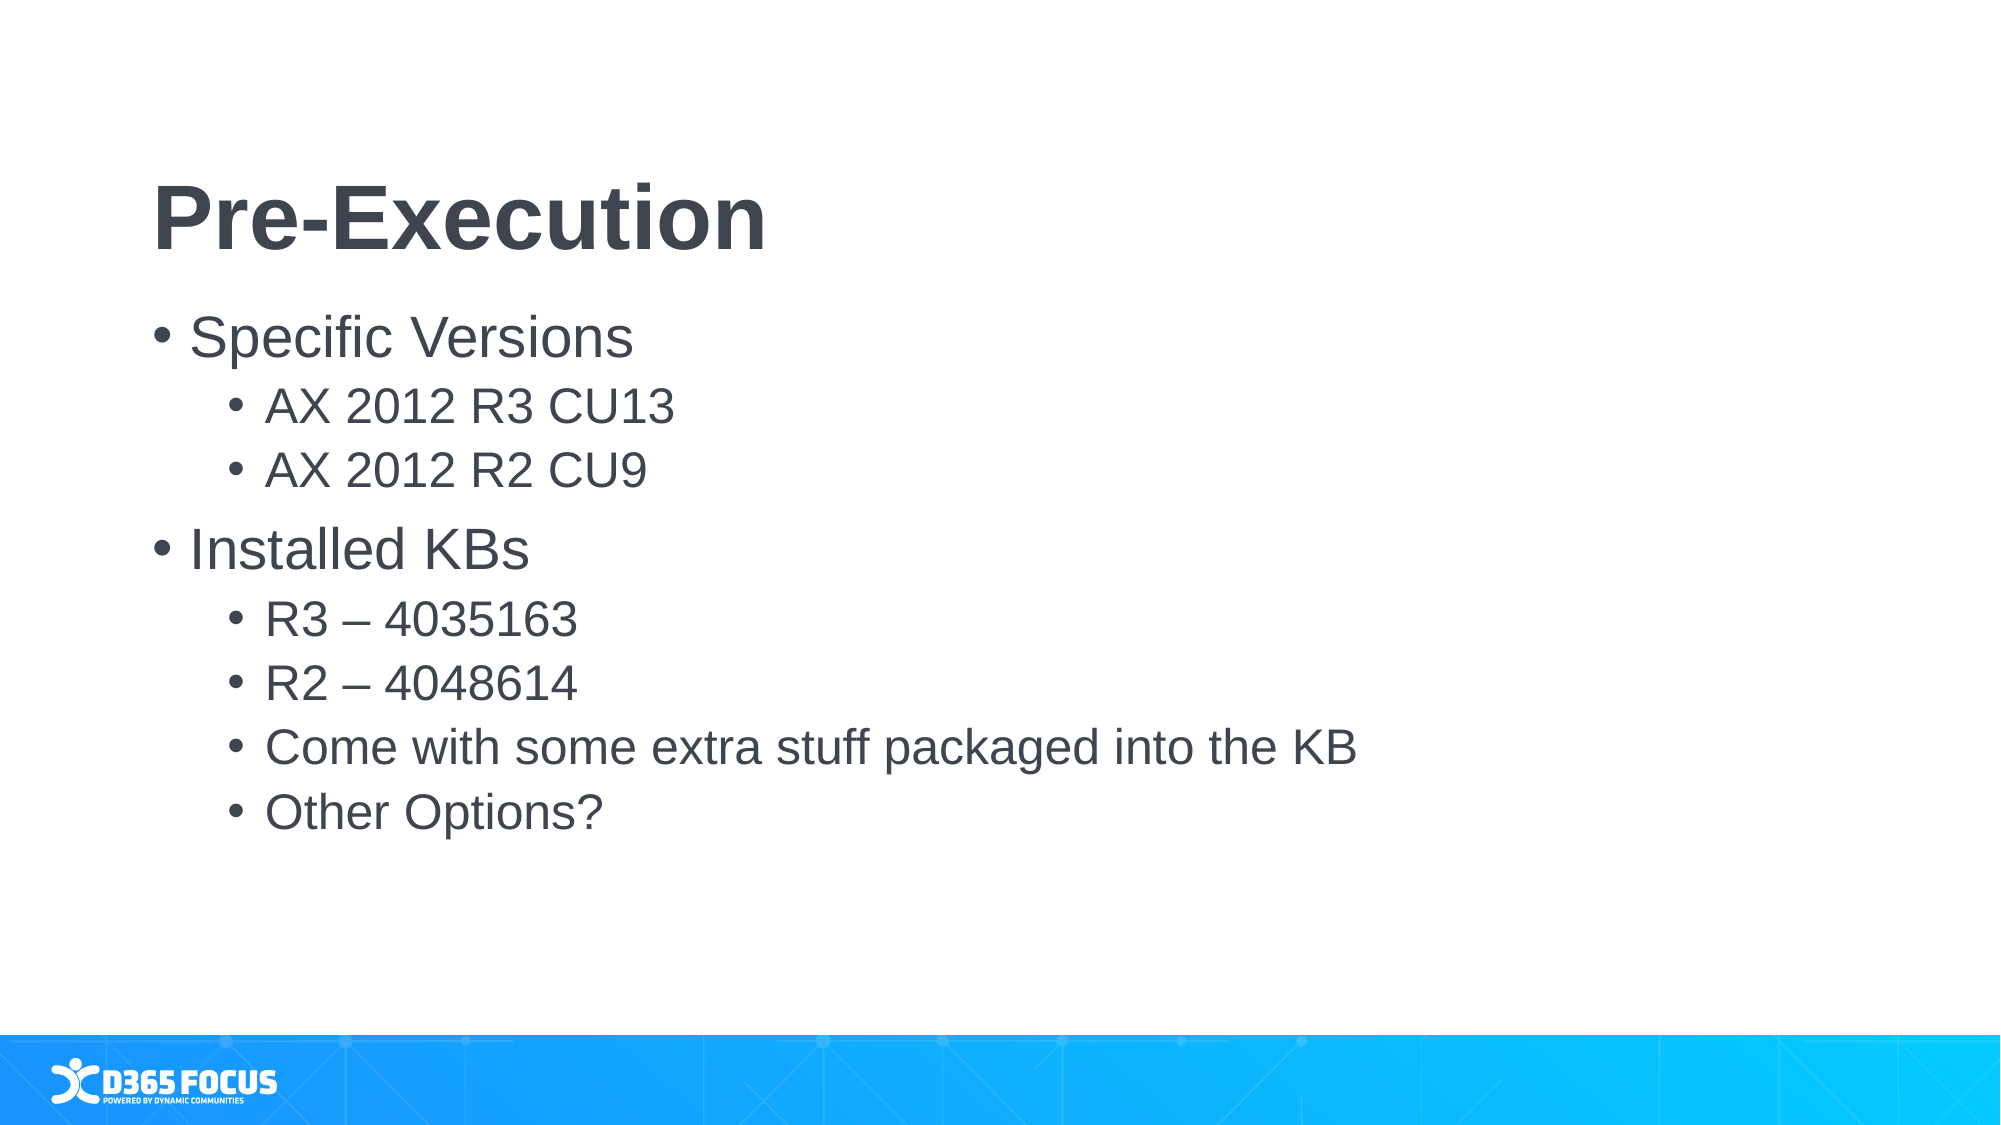

# Pre-Execution
Specific Versions
AX 2012 R3 CU13
AX 2012 R2 CU9
Installed KBs
R3 – 4035163
R2 – 4048614
Come with some extra stuff packaged into the KB
Other Options?